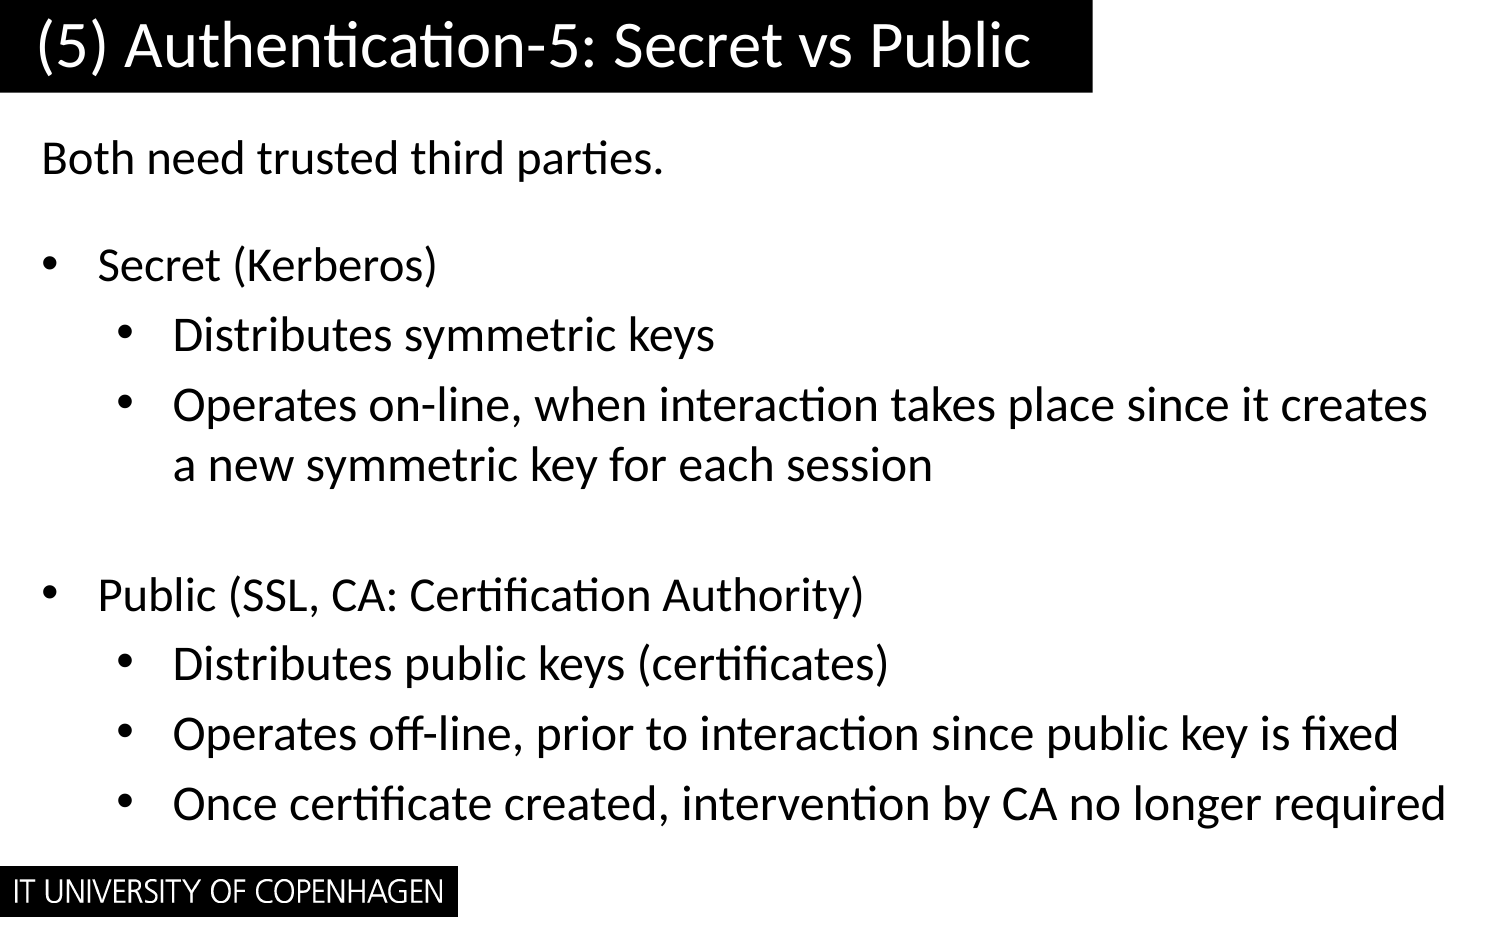

# (5) Authentication-5: Secret vs Public
Both need trusted third parties.

Secret (Kerberos)
Distributes symmetric keys
Operates on-line, when interaction takes place since it creates a new symmetric key for each session

Public (SSL, CA: Certification Authority)
Distributes public keys (certificates)
Operates off-line, prior to interaction since public key is fixed
Once certificate created, intervention by CA no longer required